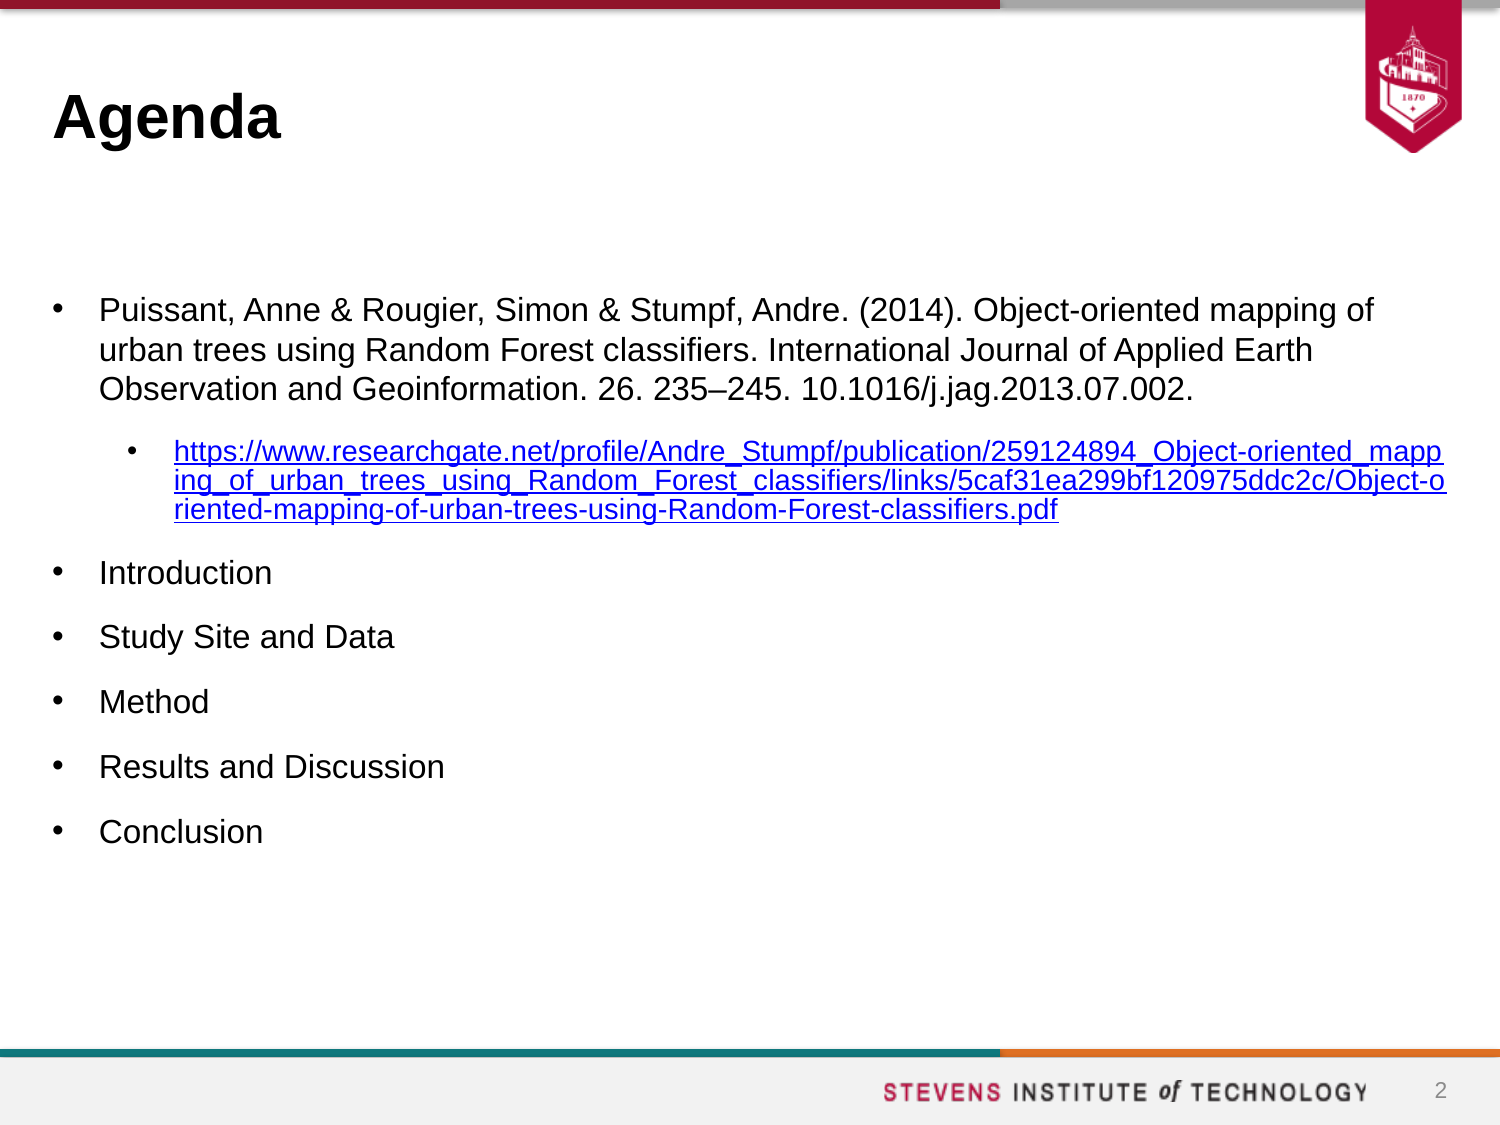

# Agenda

Puissant, Anne & Rougier, Simon & Stumpf, Andre. (2014). Object-oriented mapping of urban trees using Random Forest classifiers. International Journal of Applied Earth Observation and Geoinformation. 26. 235–245. 10.1016/j.jag.2013.07.002.
https://www.researchgate.net/profile/Andre_Stumpf/publication/259124894_Object-oriented_mapping_of_urban_trees_using_Random_Forest_classifiers/links/5caf31ea299bf120975ddc2c/Object-oriented-mapping-of-urban-trees-using-Random-Forest-classifiers.pdf
Introduction
Study Site and Data
Method
Results and Discussion
Conclusion
2